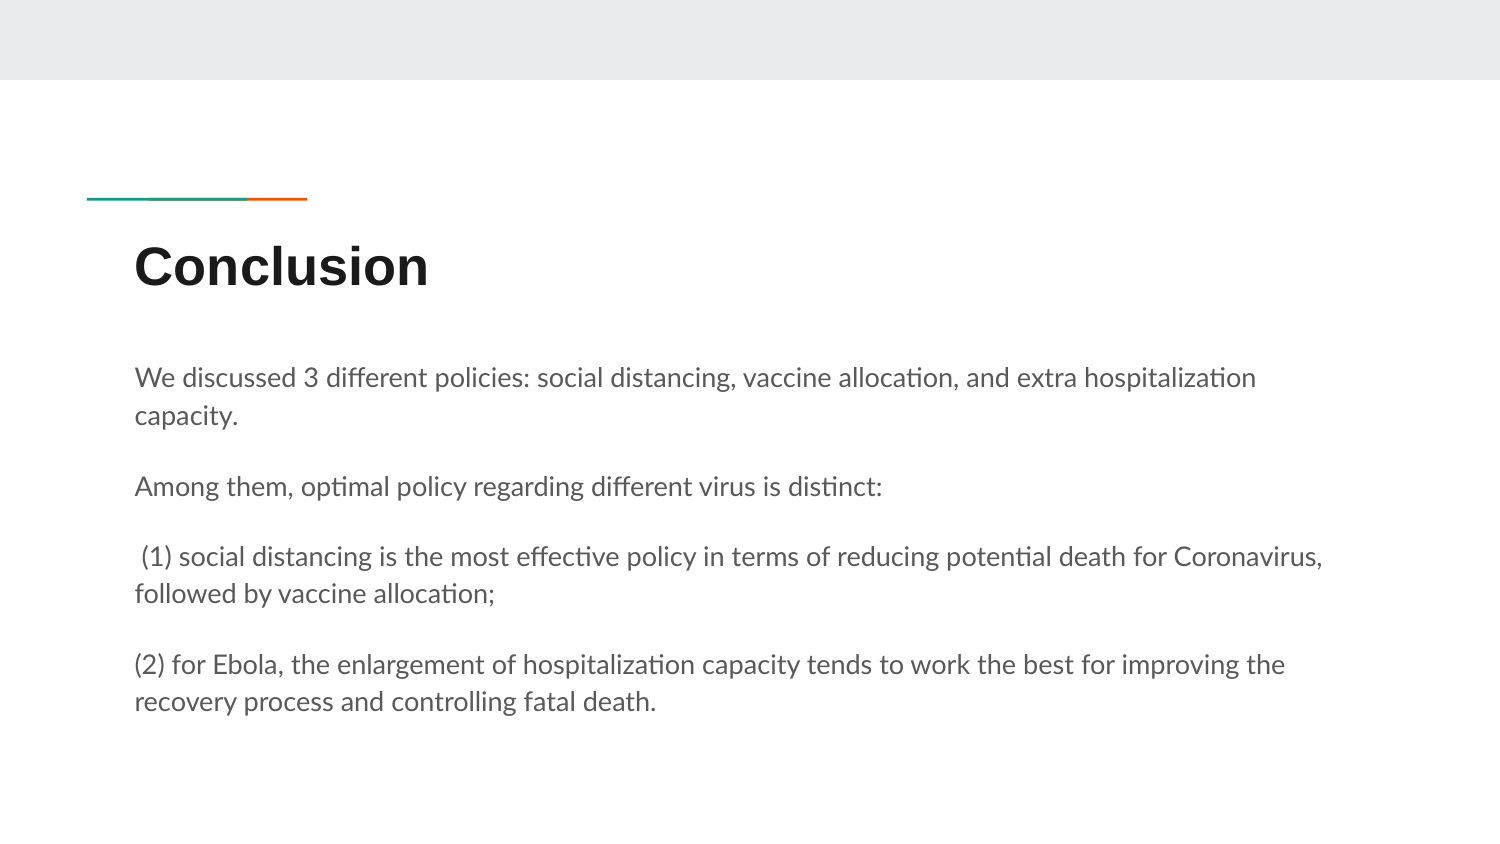

# Conclusion
We discussed 3 different policies: social distancing, vaccine allocation, and extra hospitalization capacity.
Among them, optimal policy regarding different virus is distinct:
 (1) social distancing is the most effective policy in terms of reducing potential death for Coronavirus, followed by vaccine allocation;
(2) for Ebola, the enlargement of hospitalization capacity tends to work the best for improving the recovery process and controlling fatal death.